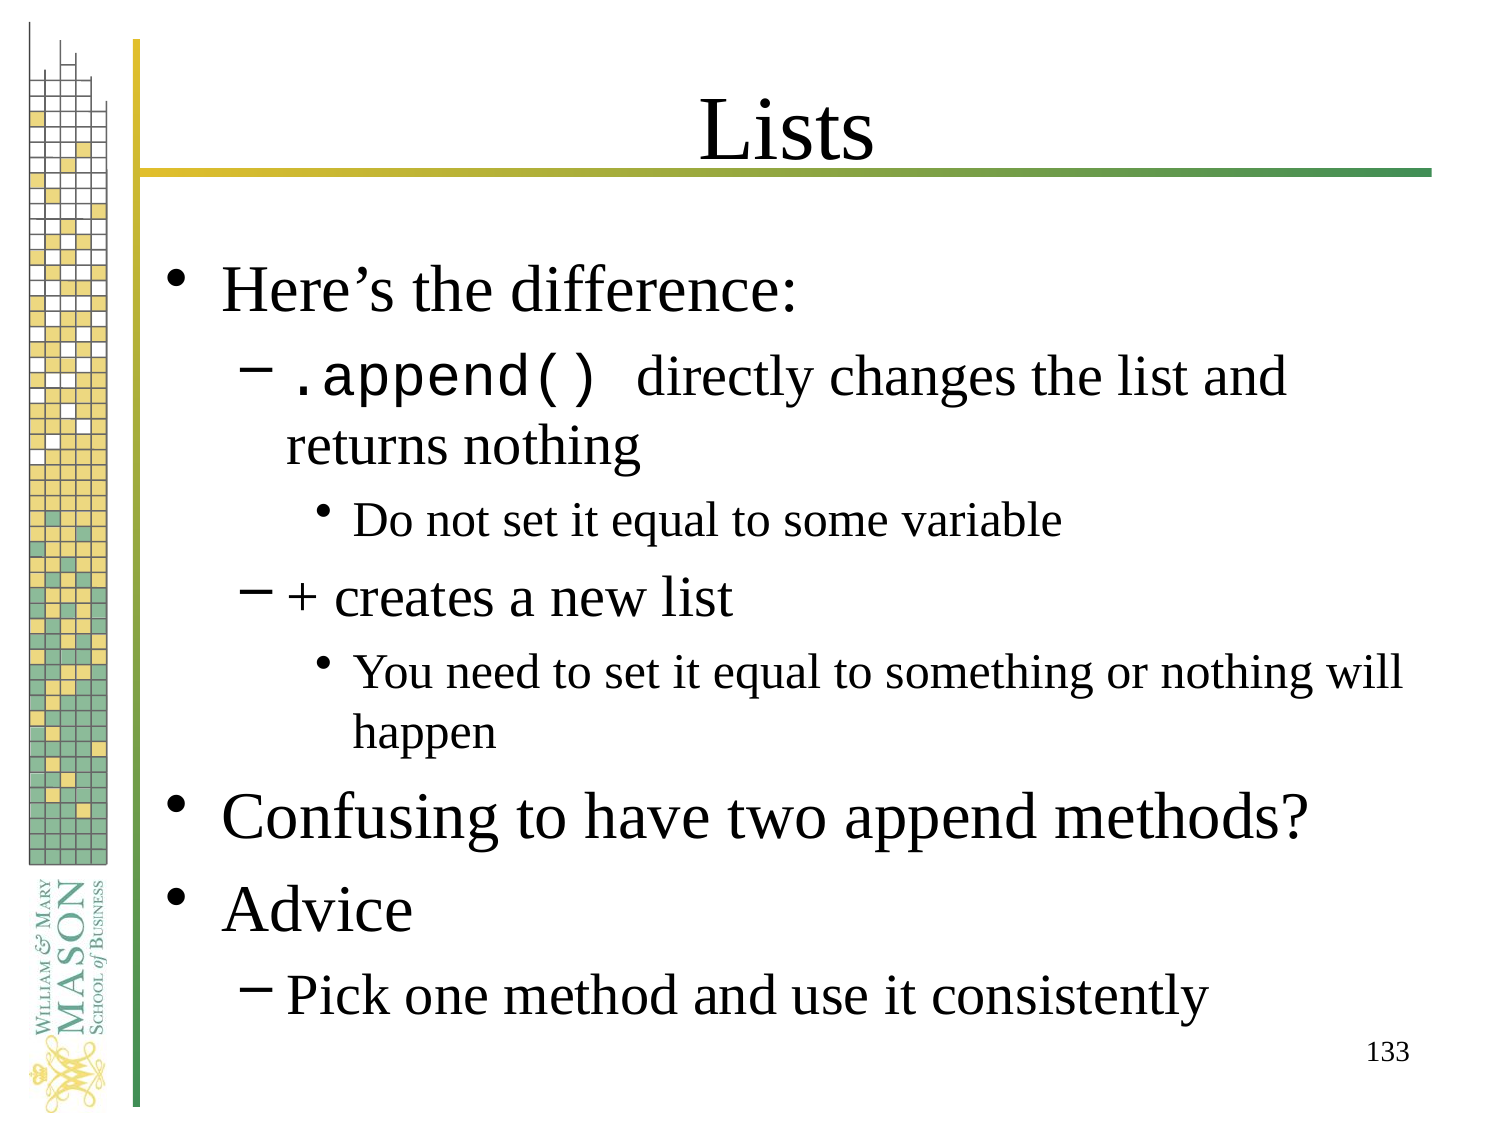

# Lists
Here’s the difference:
.append() directly changes the list and returns nothing
Do not set it equal to some variable
+ creates a new list
You need to set it equal to something or nothing will happen
Confusing to have two append methods?
Advice
Pick one method and use it consistently
133